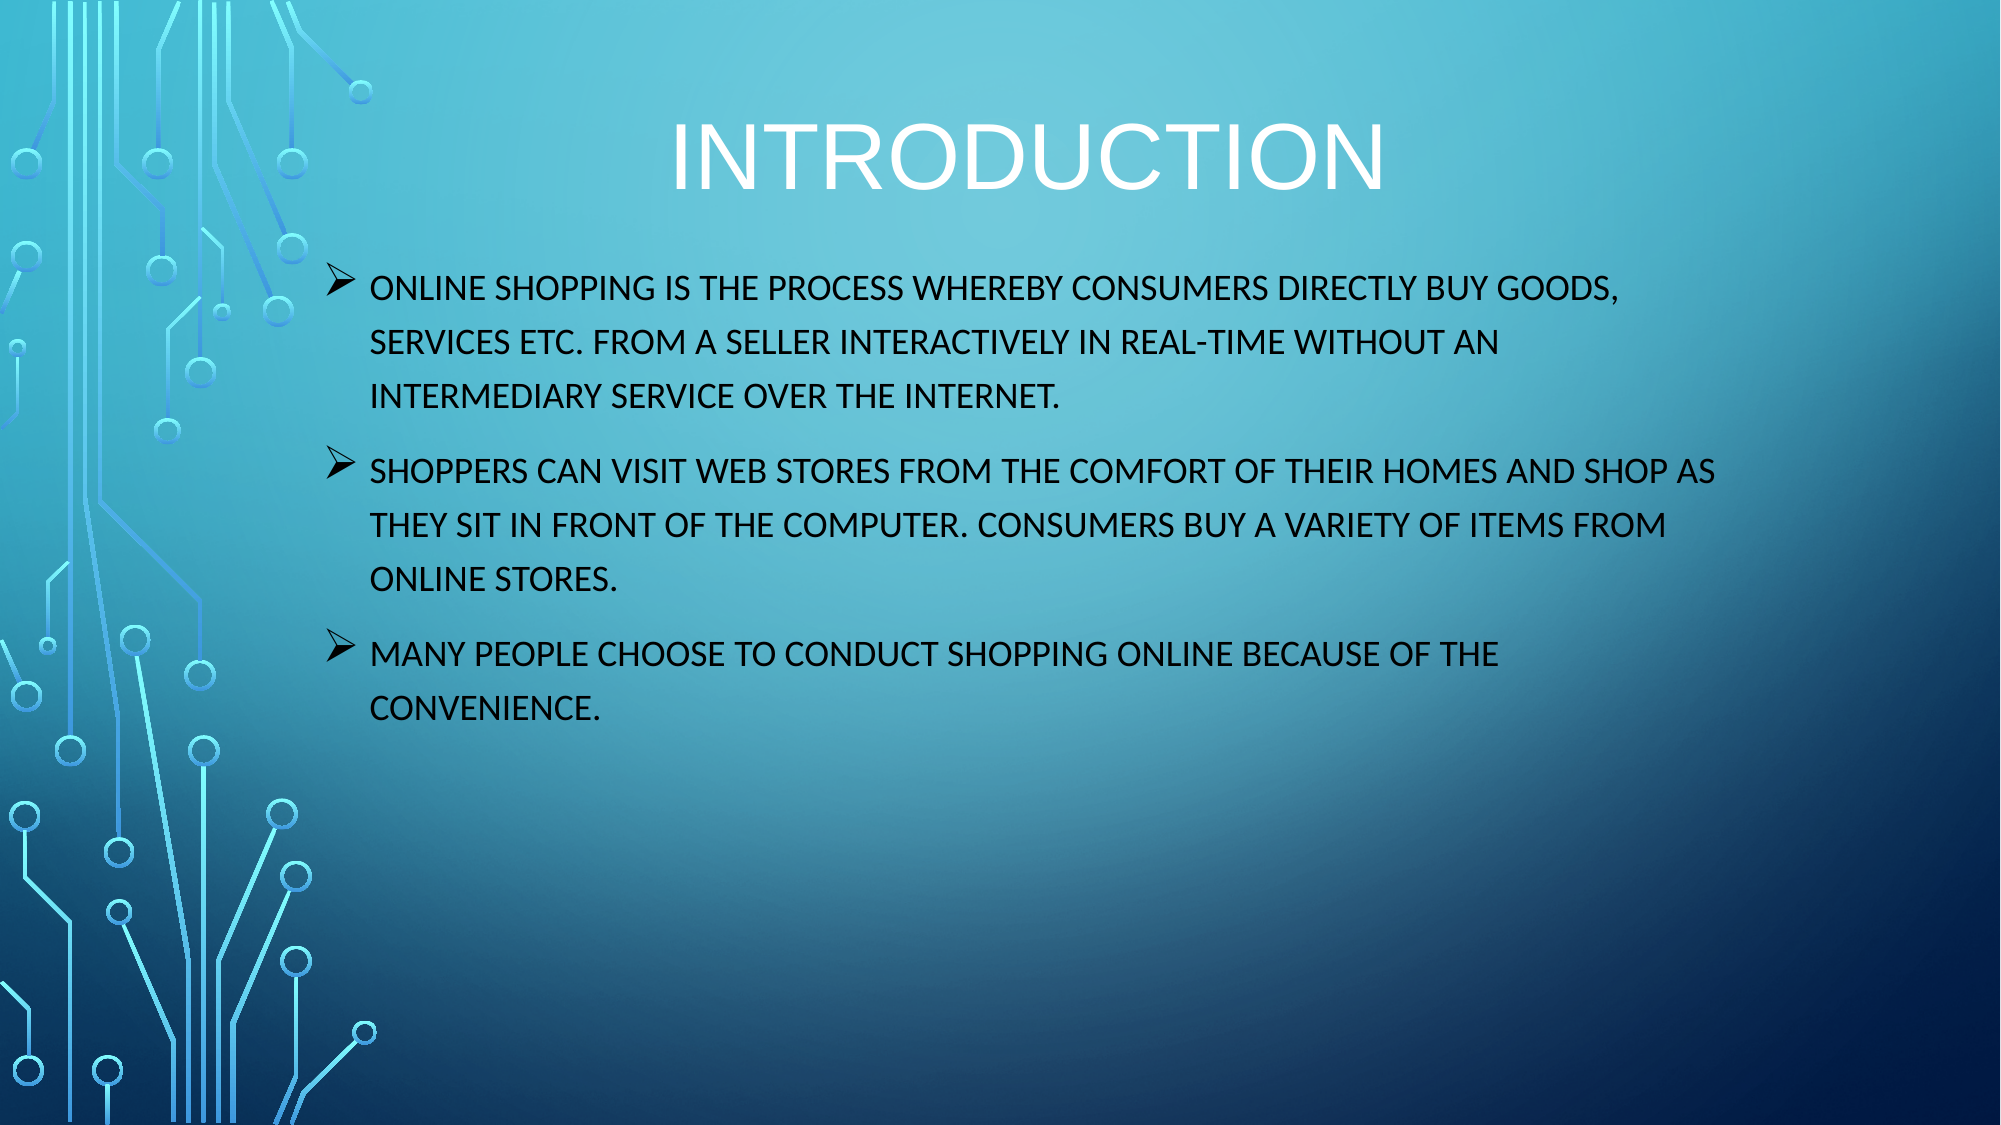

# Introduction
Online shopping is the process whereby consumers directly buy goods, services etc. from a seller interactively in real-time without an intermediary service over the internet.
Shoppers can visit web stores from the comfort of their homes and shop as they sit in front of the computer. Consumers buy a variety of items from online stores.
Many people choose to conduct shopping online because of the convenience.